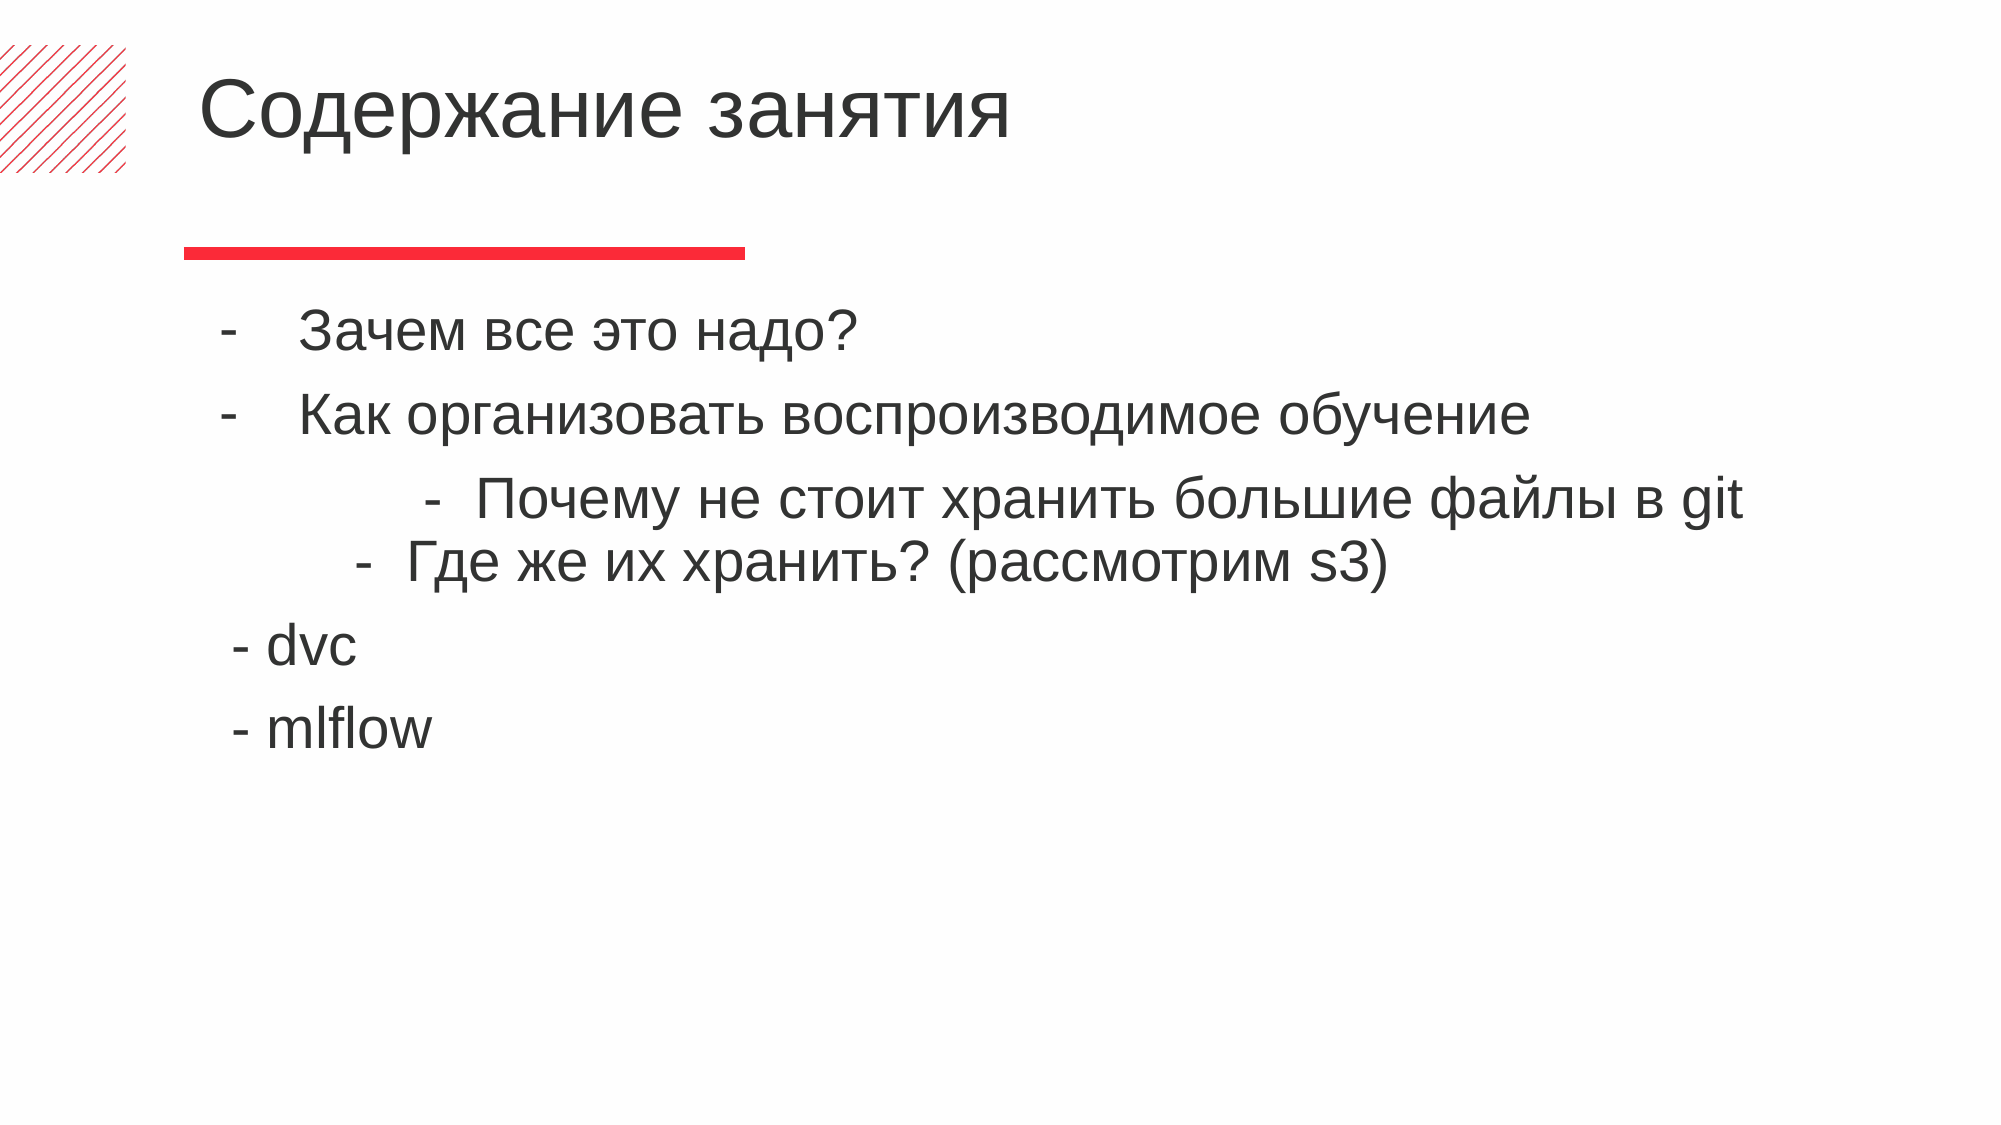

Содержание занятия
Зачем все это надо?
Как организовать воспроизводимое обучение
	-  Почему не стоит хранить большие файлы в git
     -  Где же их хранить? (рассмотрим s3)
  - dvc
  - mlflow